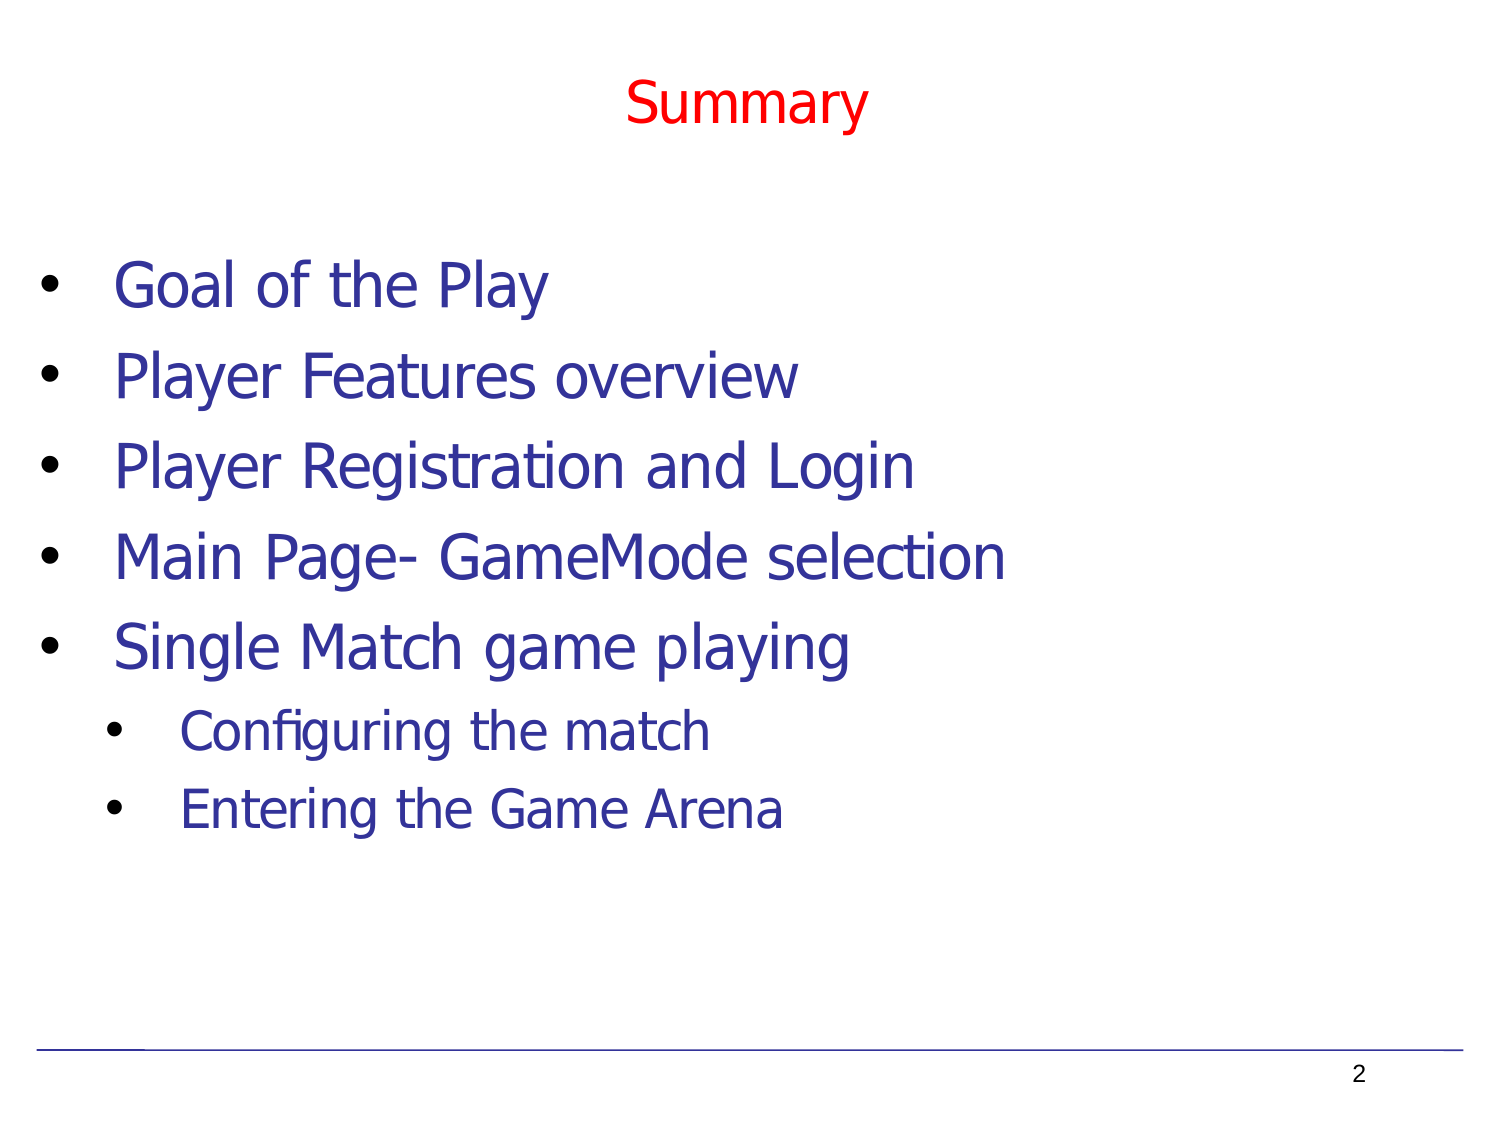

# Summary
Goal of the Play
Player Features overview
Player Registration and Login
Main Page- GameMode selection
Single Match game playing
Configuring the match
Entering the Game Arena

2